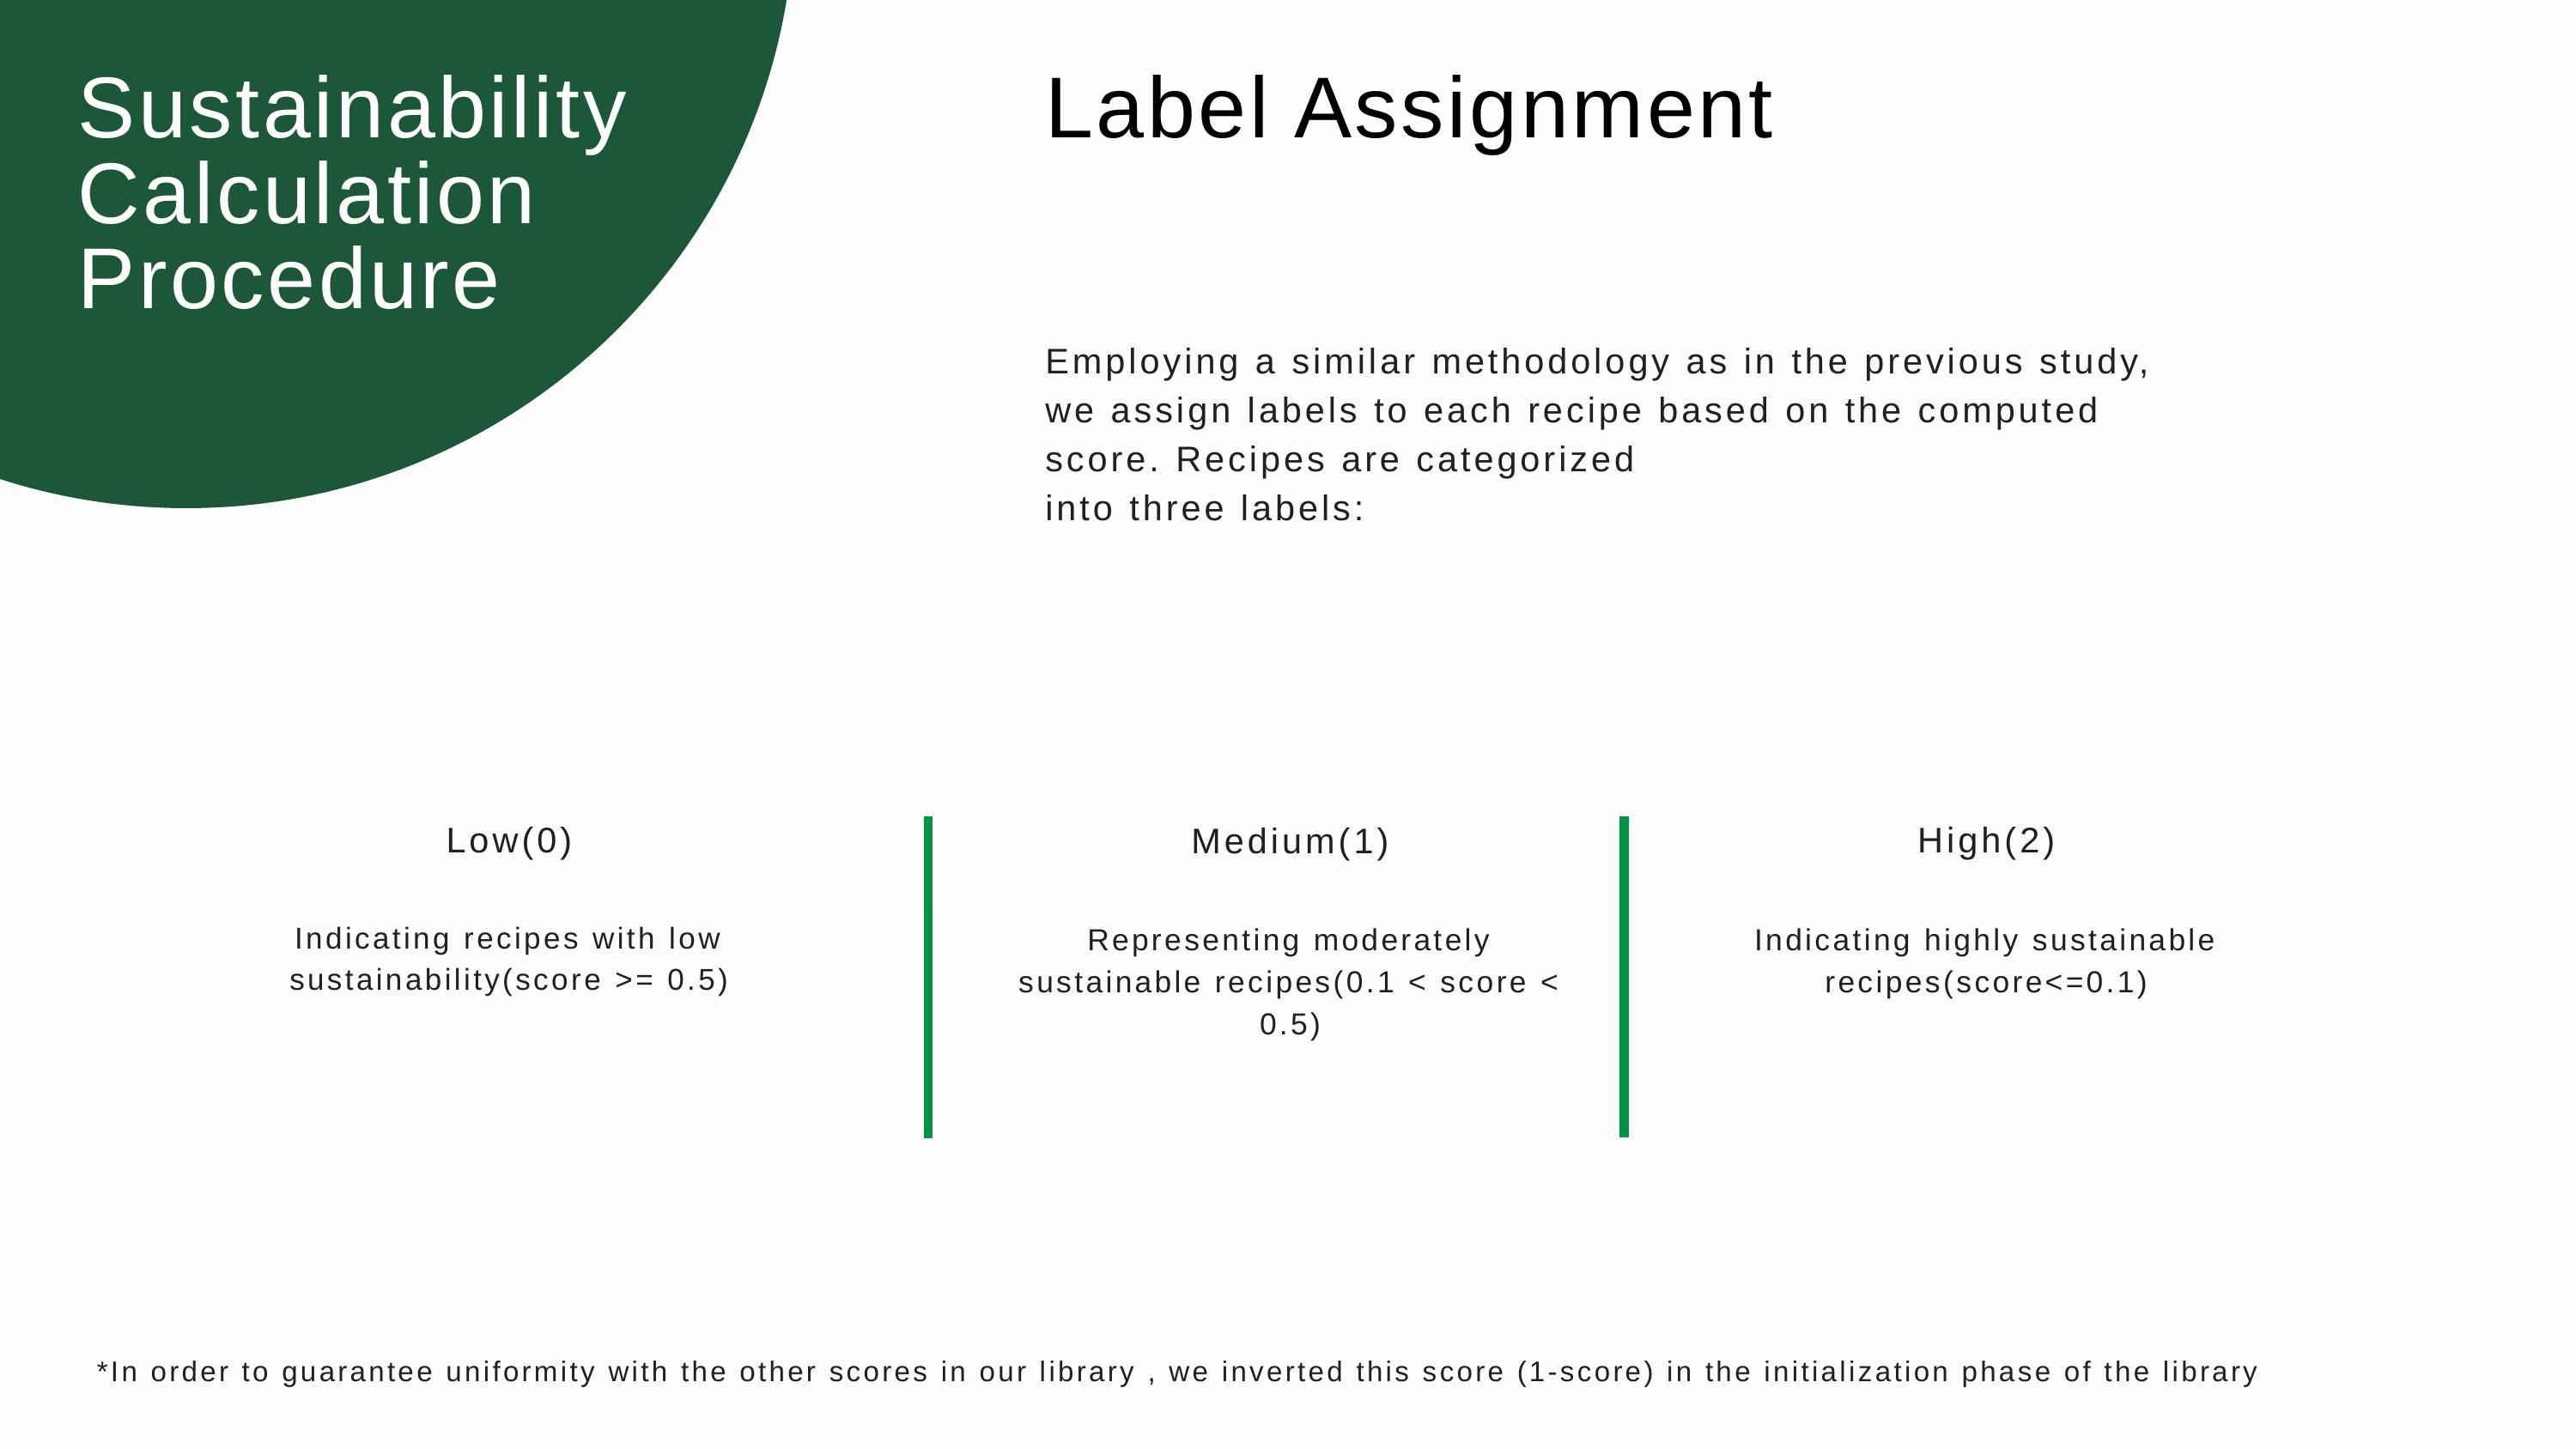

Sustainability Calculation Procedure
Label Assignment
Employing a similar methodology as in the previous study, we assign labels to each recipe based on the computed score. Recipes are categorized
into three labels:
Low(0)
High(2)
Medium(1)

Indicating recipes with low sustainability(score >= 0.5)
Indicating highly sustainable recipes(score<=0.1)
Representing moderately sustainable recipes(0.1 < score < 0.5)
*In order to guarantee uniformity with the other scores in our library , we inverted this score (1-score) in the initialization phase of the library